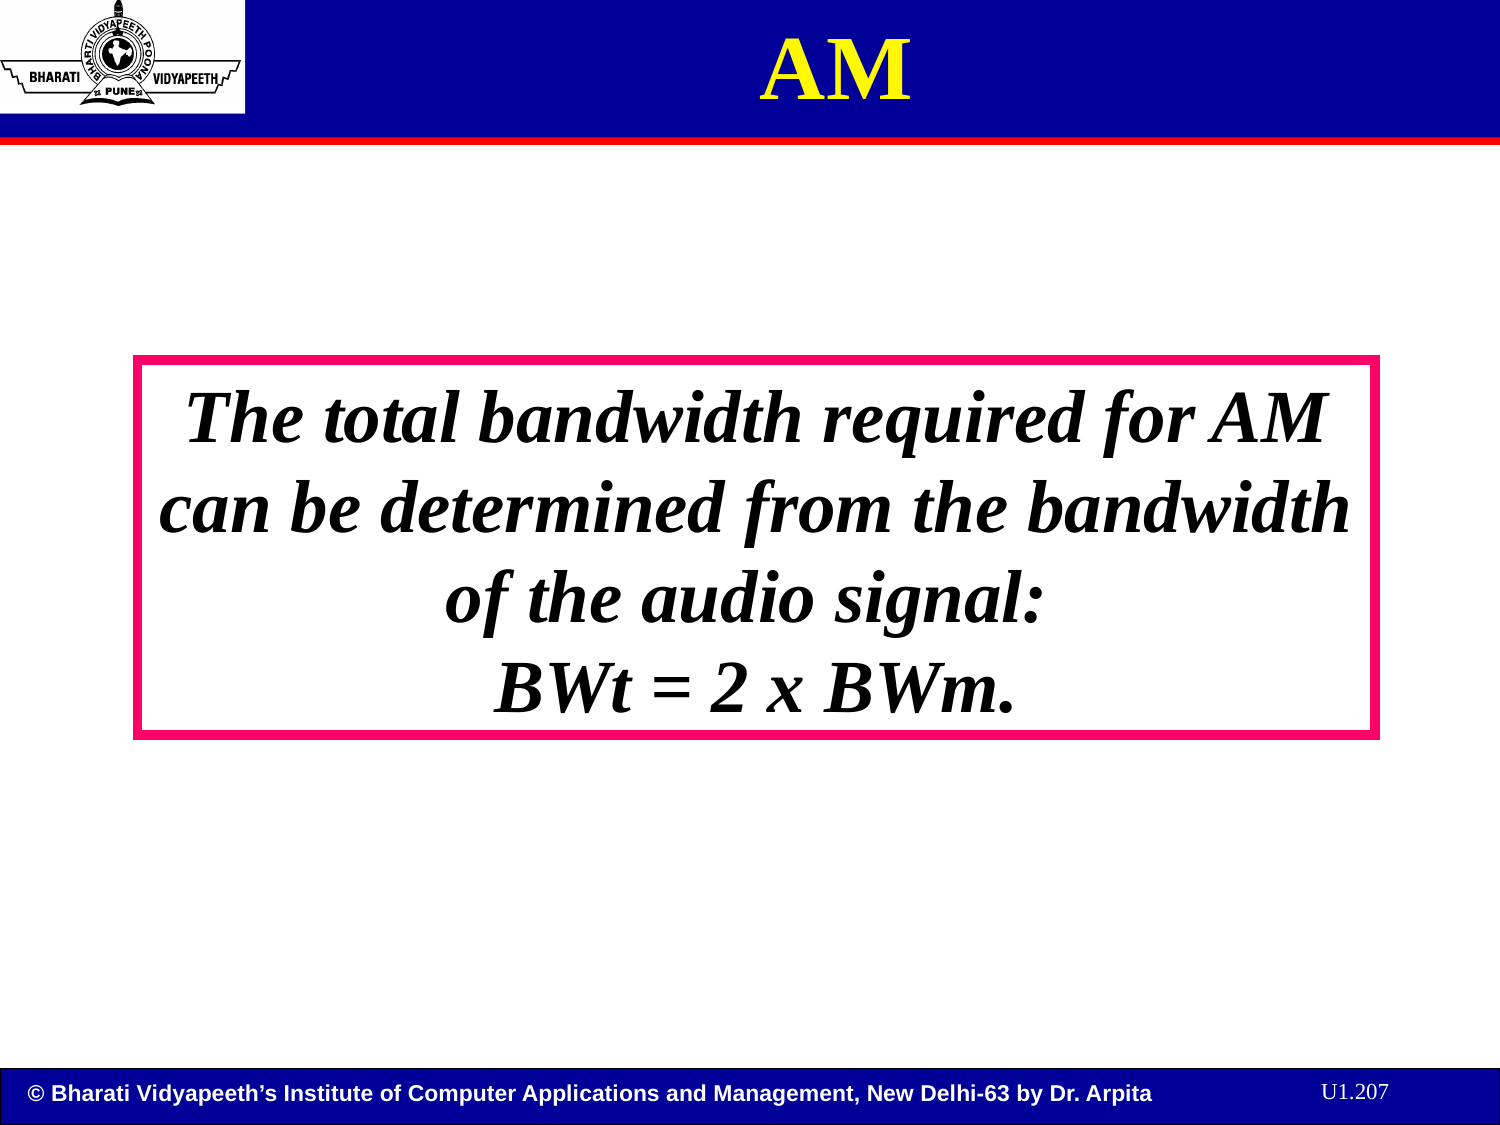

# AM
The total bandwidth required for AM can be determined from the bandwidth of the audio signal:
BWt = 2 x BWm.